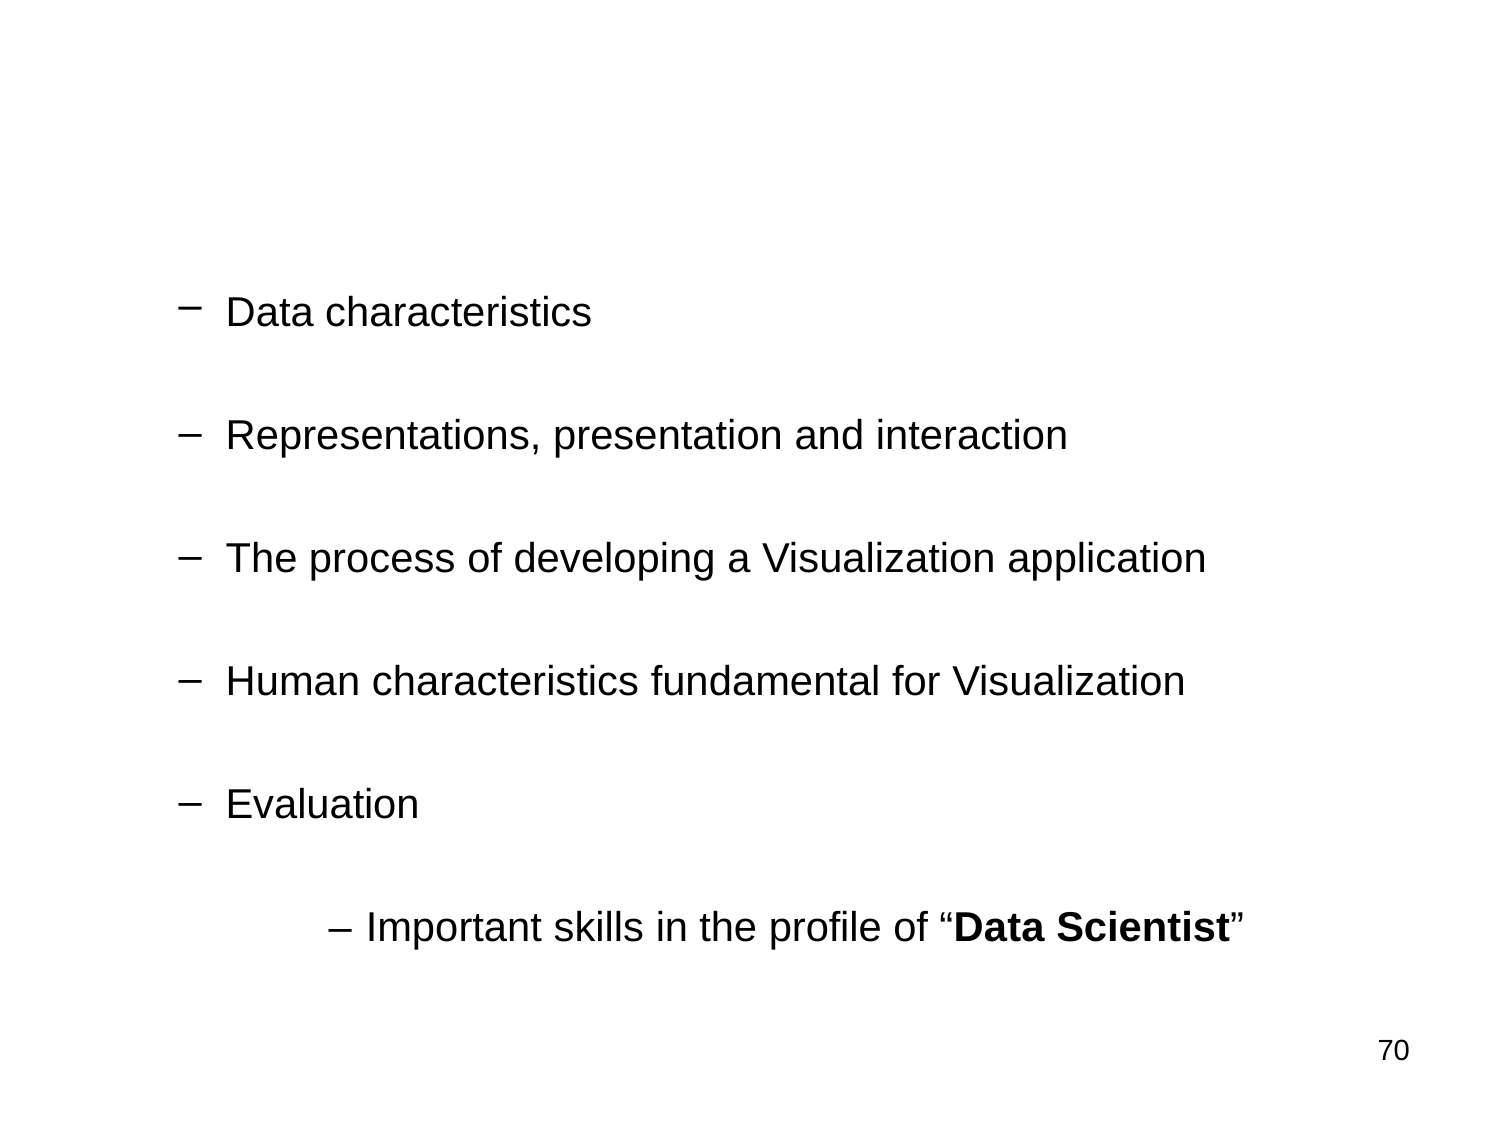

Data characteristics

Representations, presentation and interaction

The process of developing a Visualization application

Human characteristics fundamental for Visualization

Evaluation

– Important skills in the profile of “Data Scientist”
70